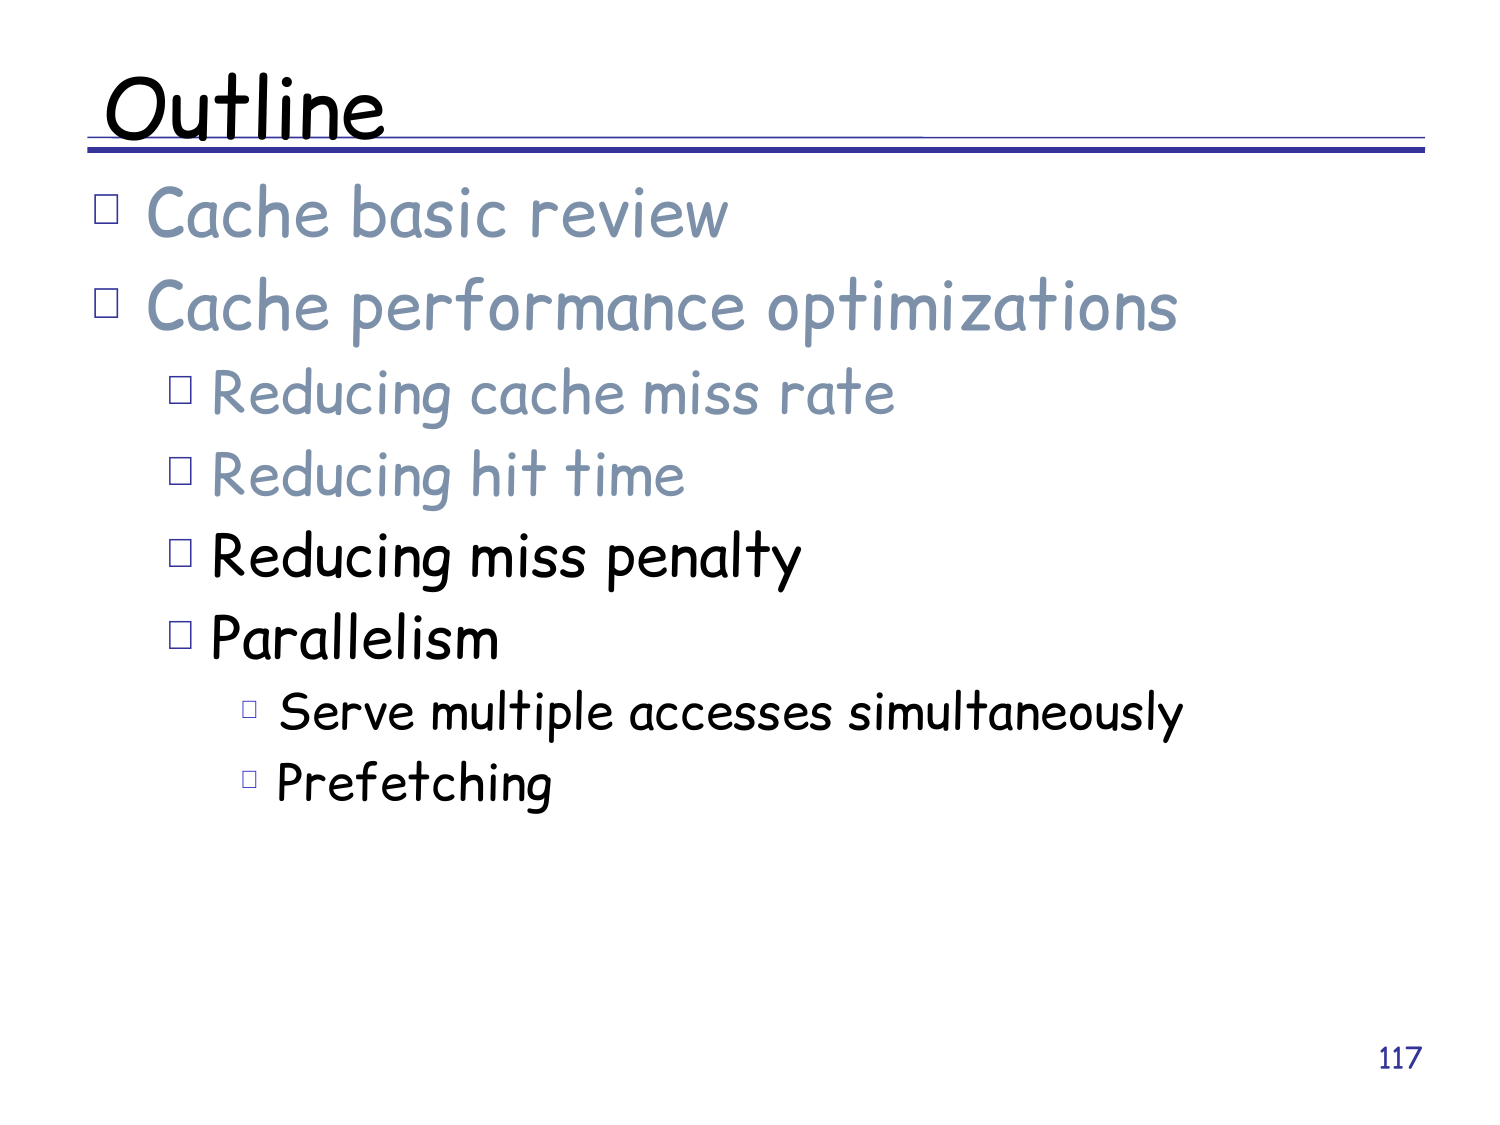

# Outline
Cache basic review
Cache performance optimizations
Reducing cache miss rate
Reducing hit time
Reducing miss penalty
Parallelism
Serve multiple accesses simultaneously
Prefetching

117